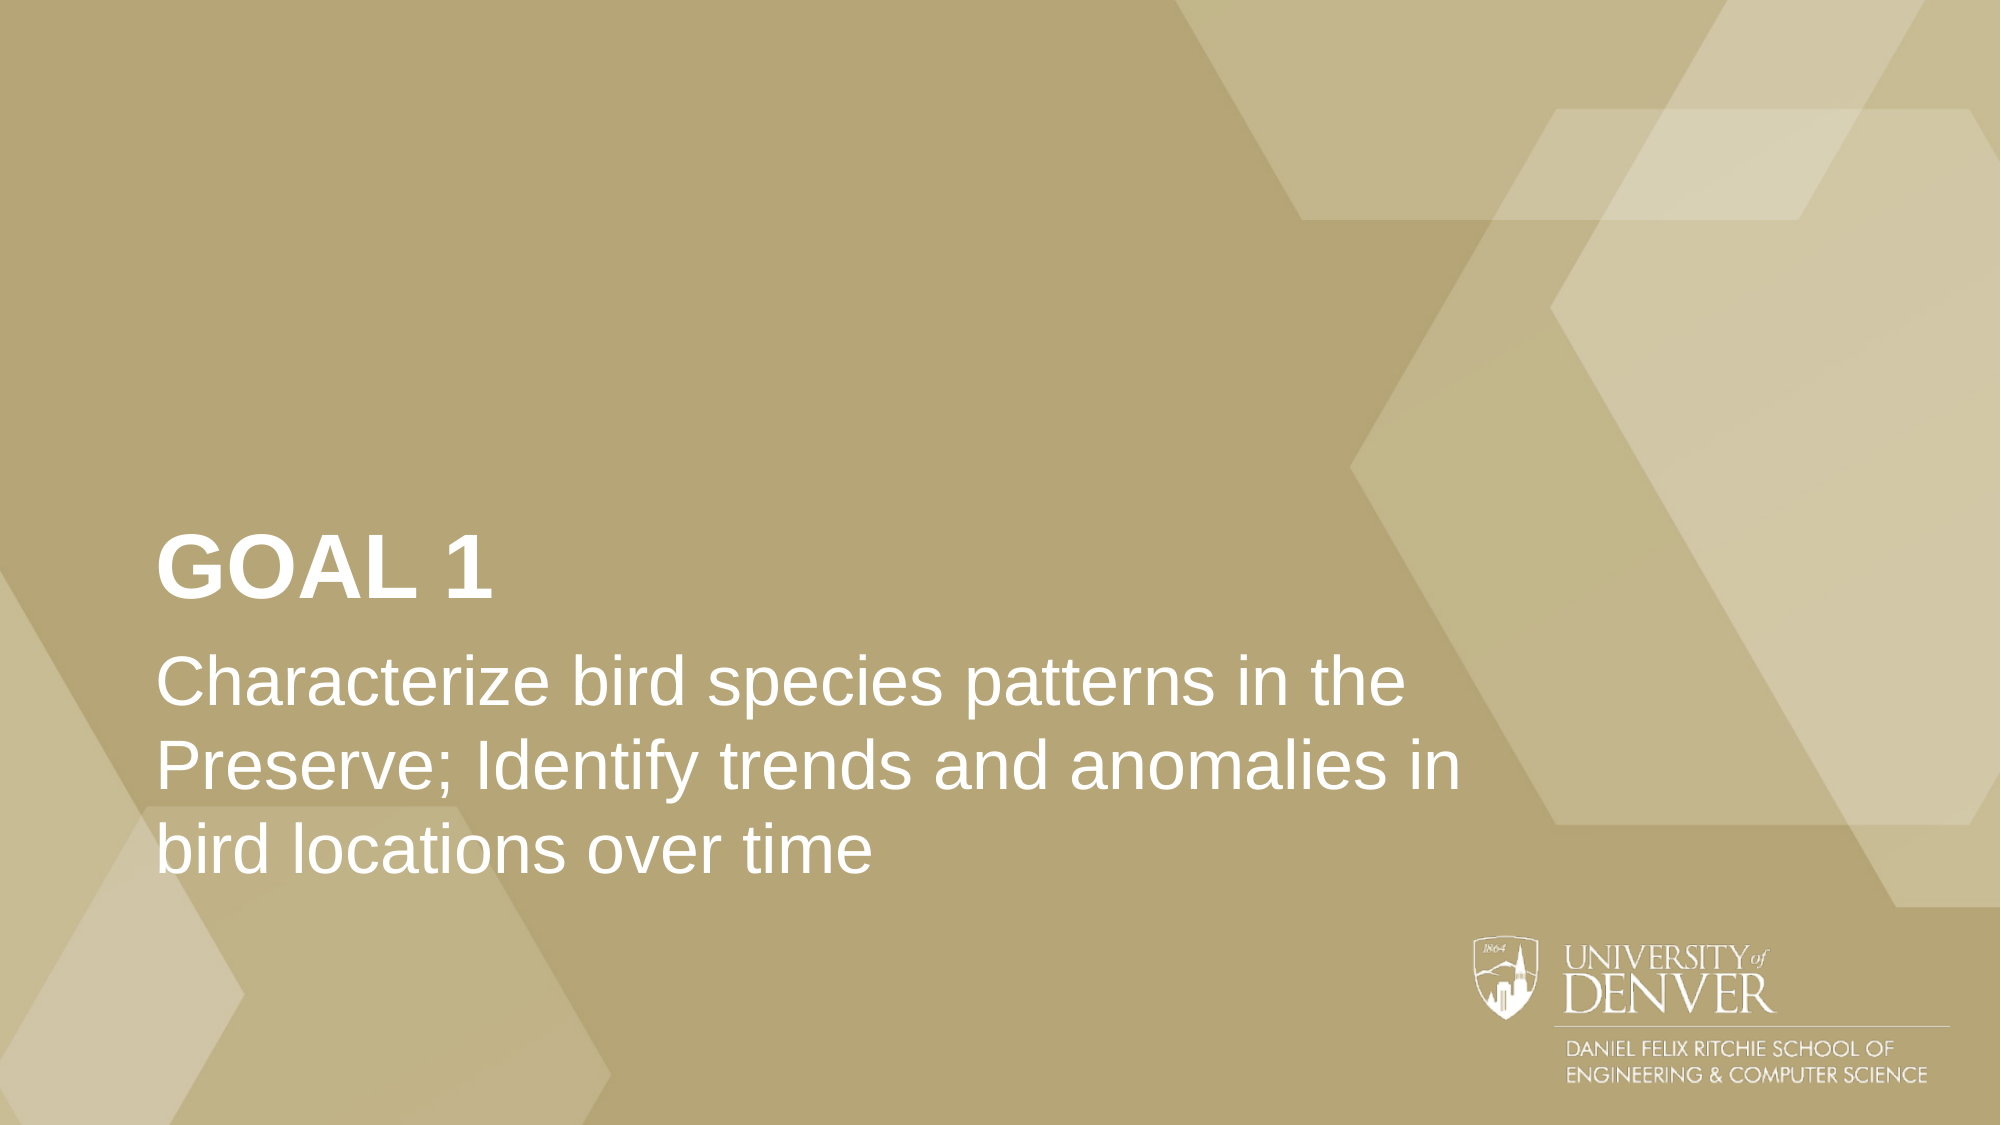

# GOAL 1
Characterize bird species patterns in the Preserve; Identify trends and anomalies in bird locations over time